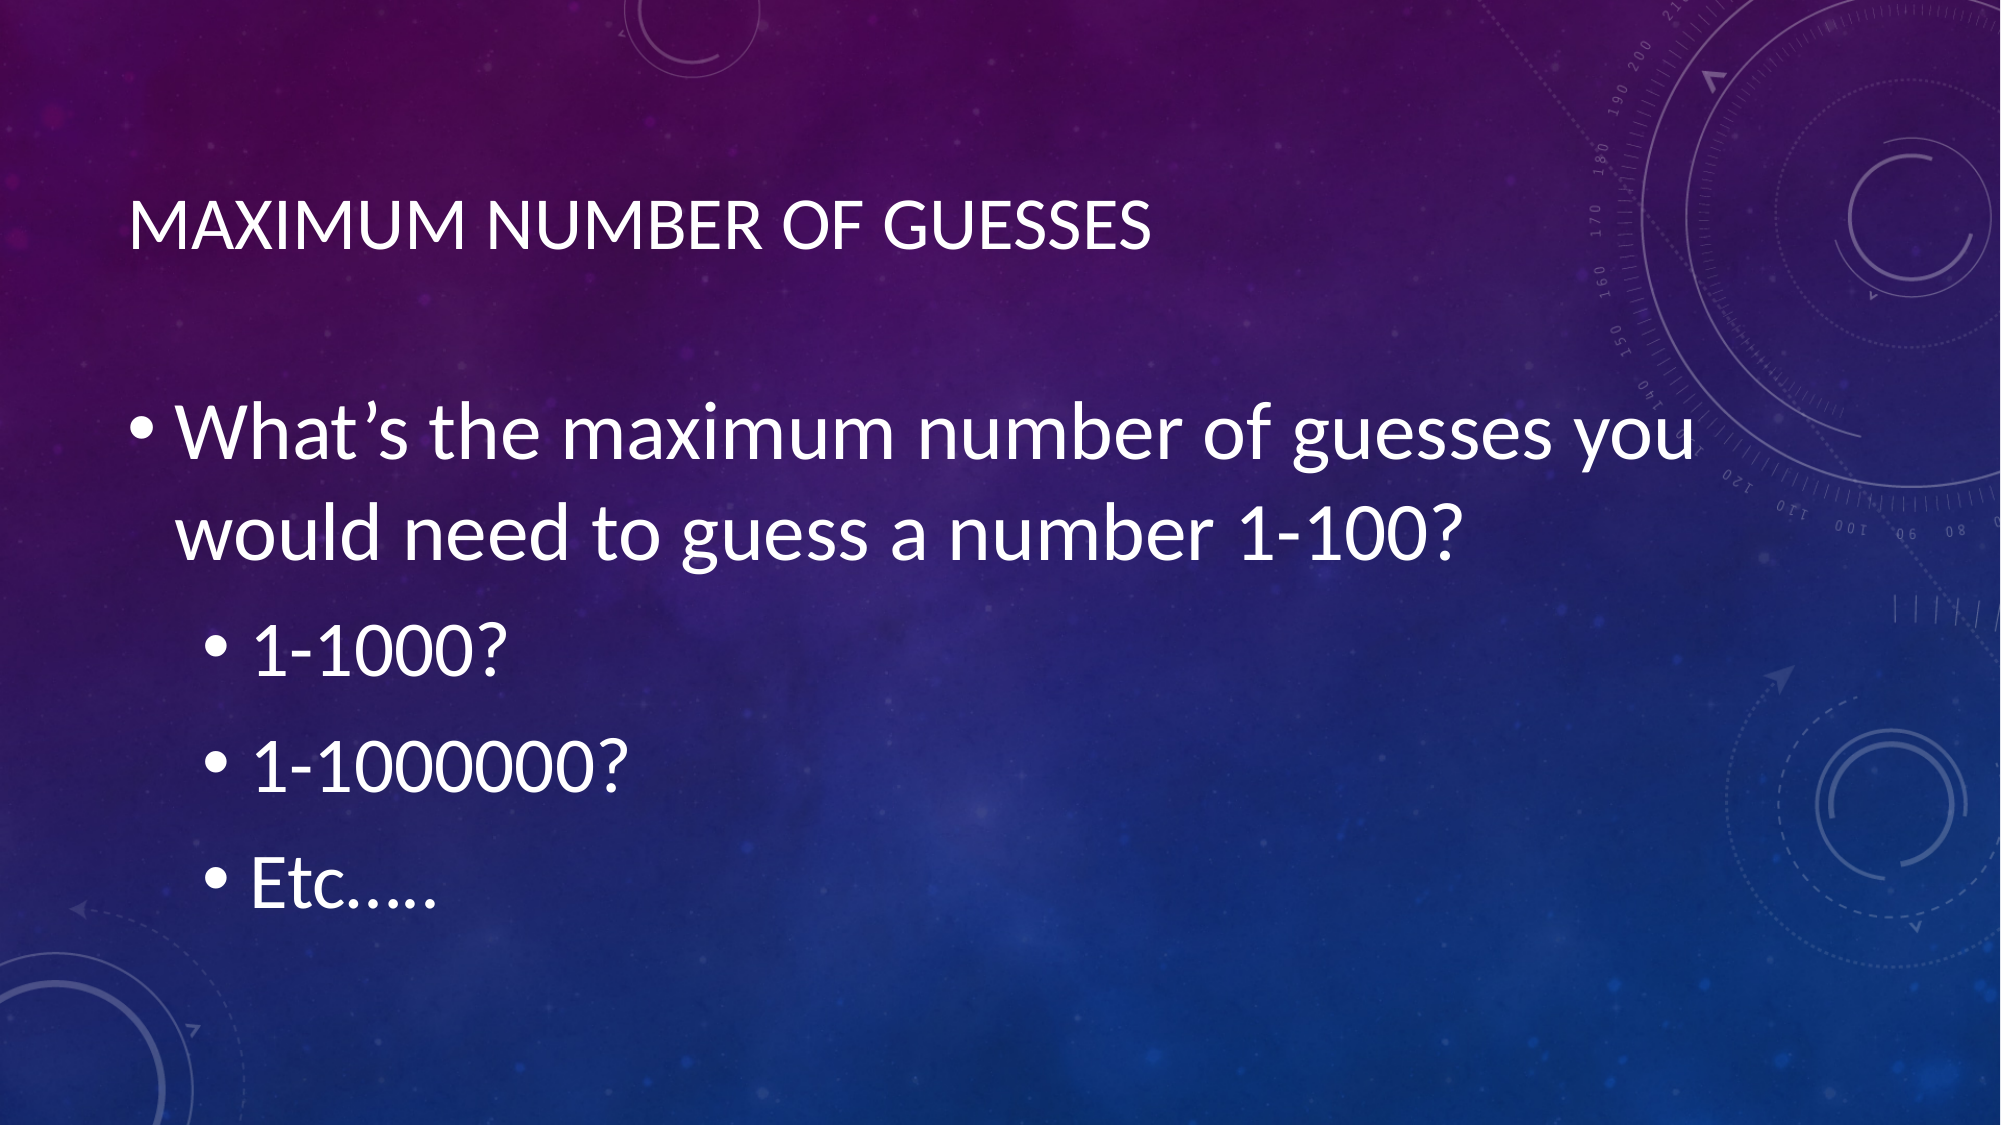

# Maximum number of guesses
What’s the maximum number of guesses you would need to guess a number 1-100?
1-1000?
1-1000000?
Etc…..